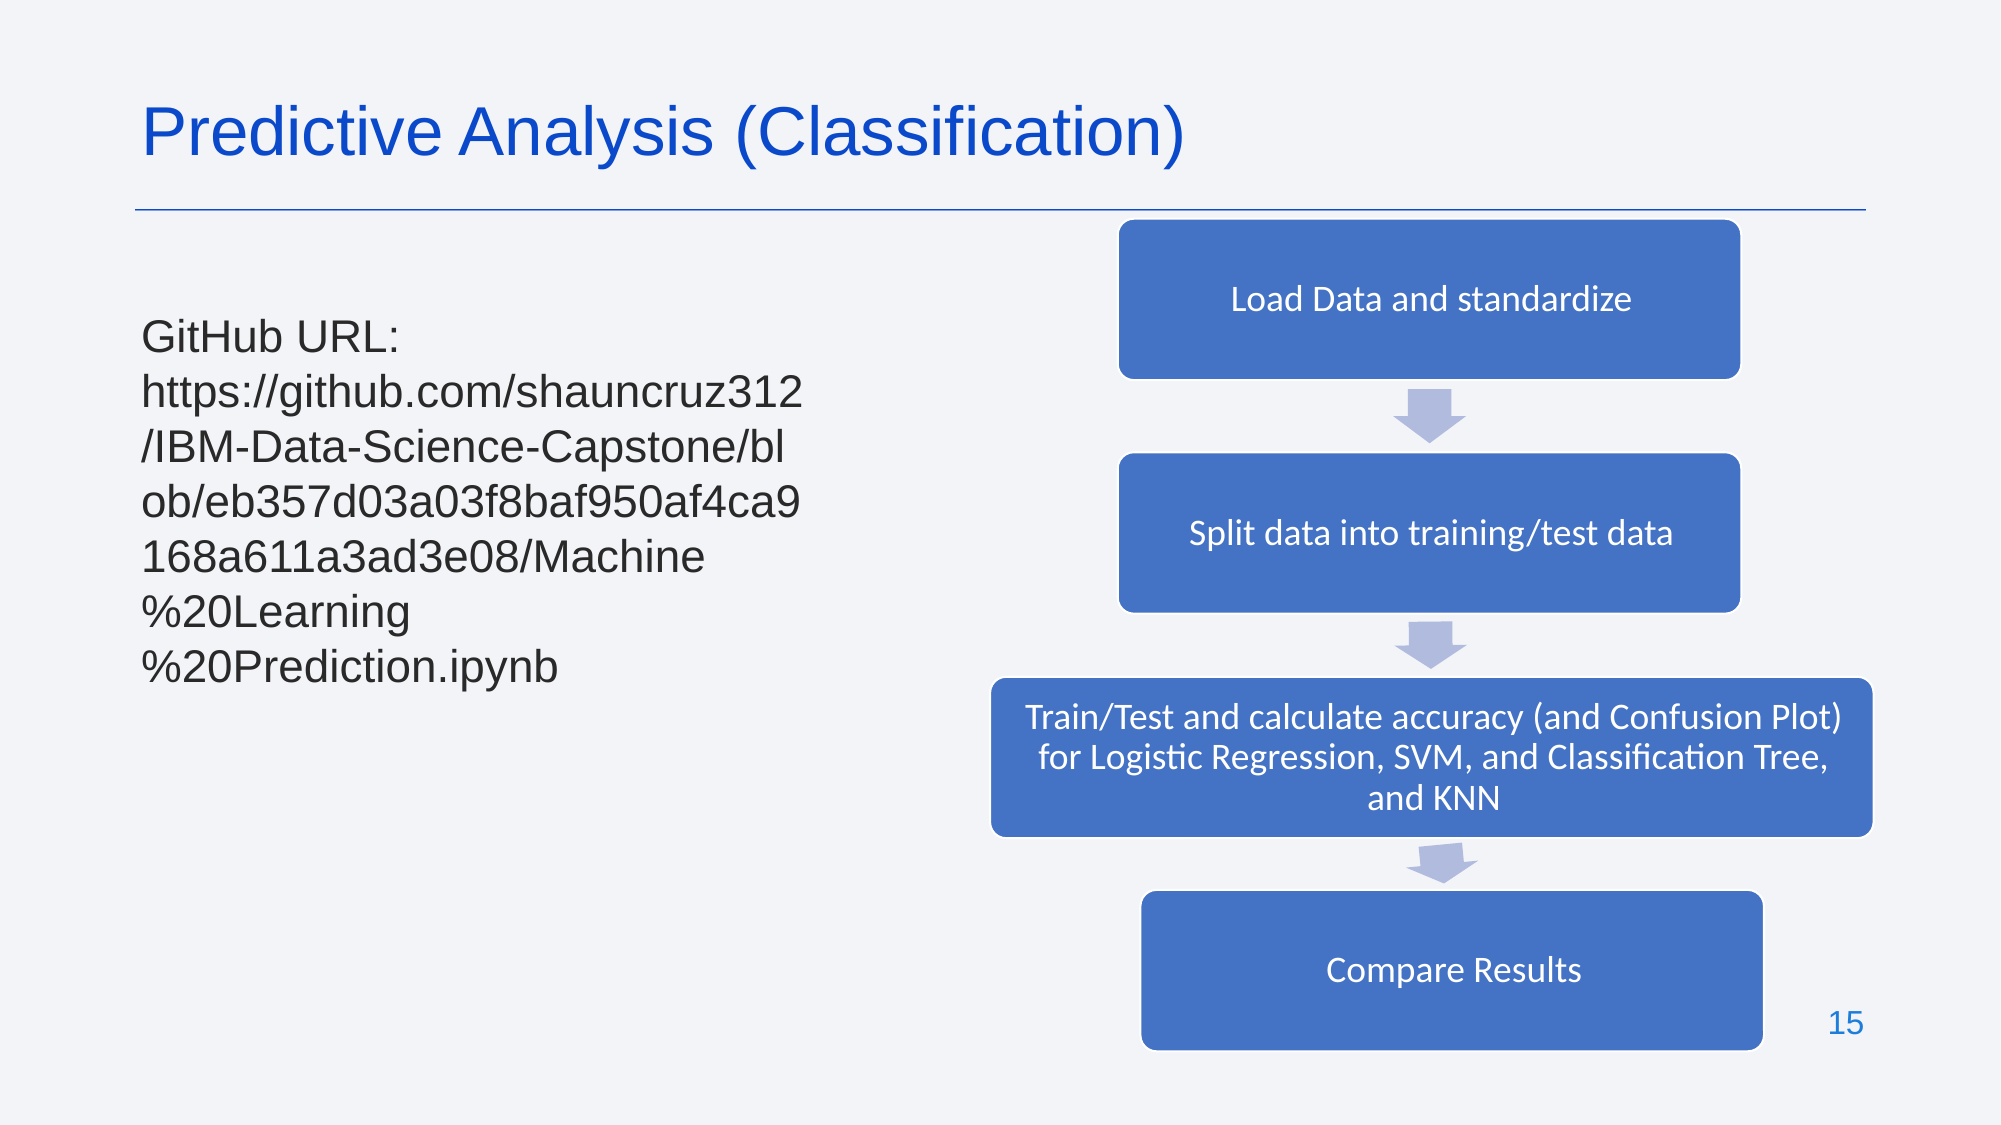

Predictive Analysis (Classification)
Load Data and standardize

Split data into training/test data

Train/Test and calculate accuracy (and Confusion Plot) for Logistic Regression, SVM, and Classification Tree, and KNN

Compare Results
GitHub URL: https://github.com/shauncruz312/IBM-Data-Science-Capstone/blob/eb357d03a03f8baf950af4ca9168a611a3ad3e08/Machine%20Learning%20Prediction.ipynb
15